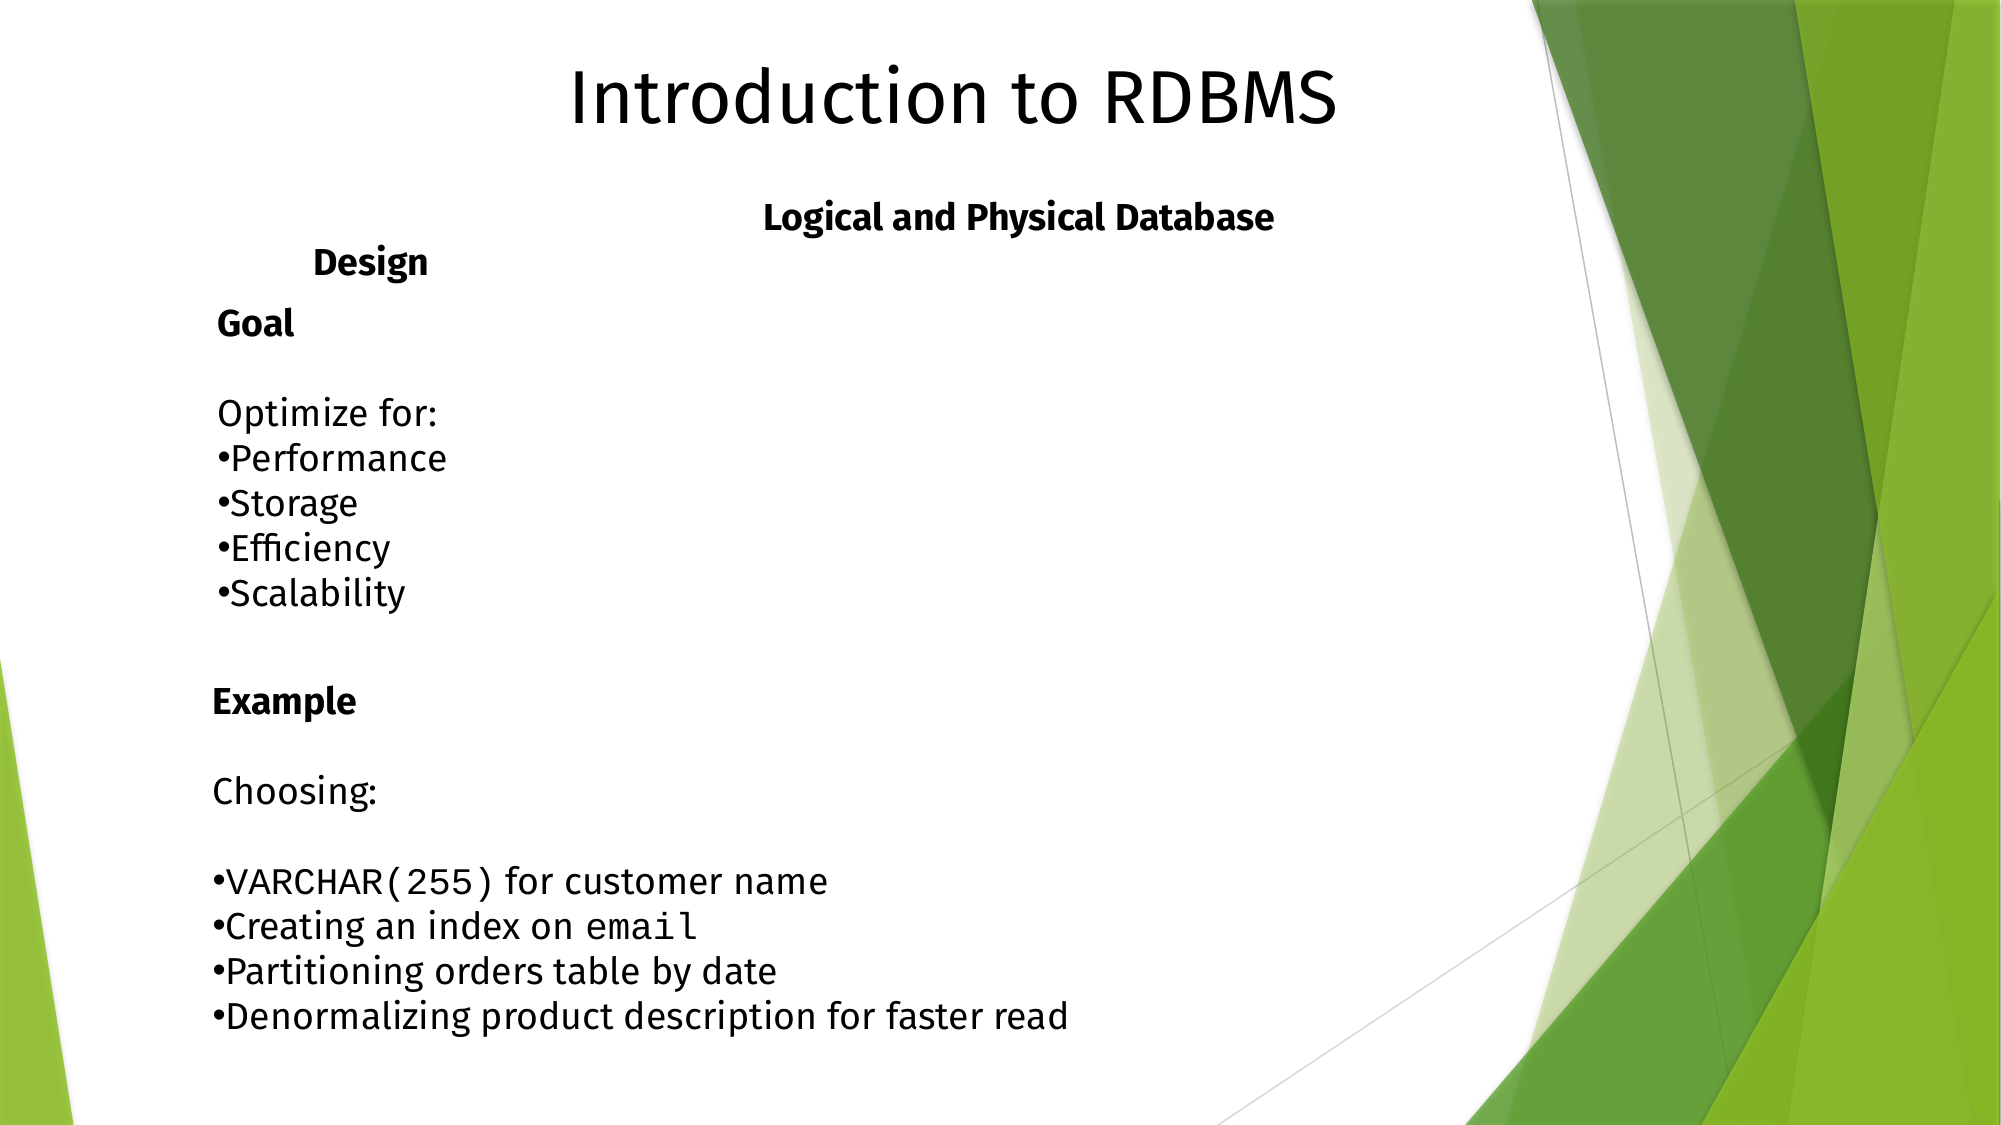

# Introduction to RDBMS
			Logical and Physical Database Design
Goal

Optimize for:
Performance
Storage
Efficiency
Scalability
Example

Choosing:

VARCHAR(255) for customer name
Creating an index on email
Partitioning orders table by date
Denormalizing product description for faster read